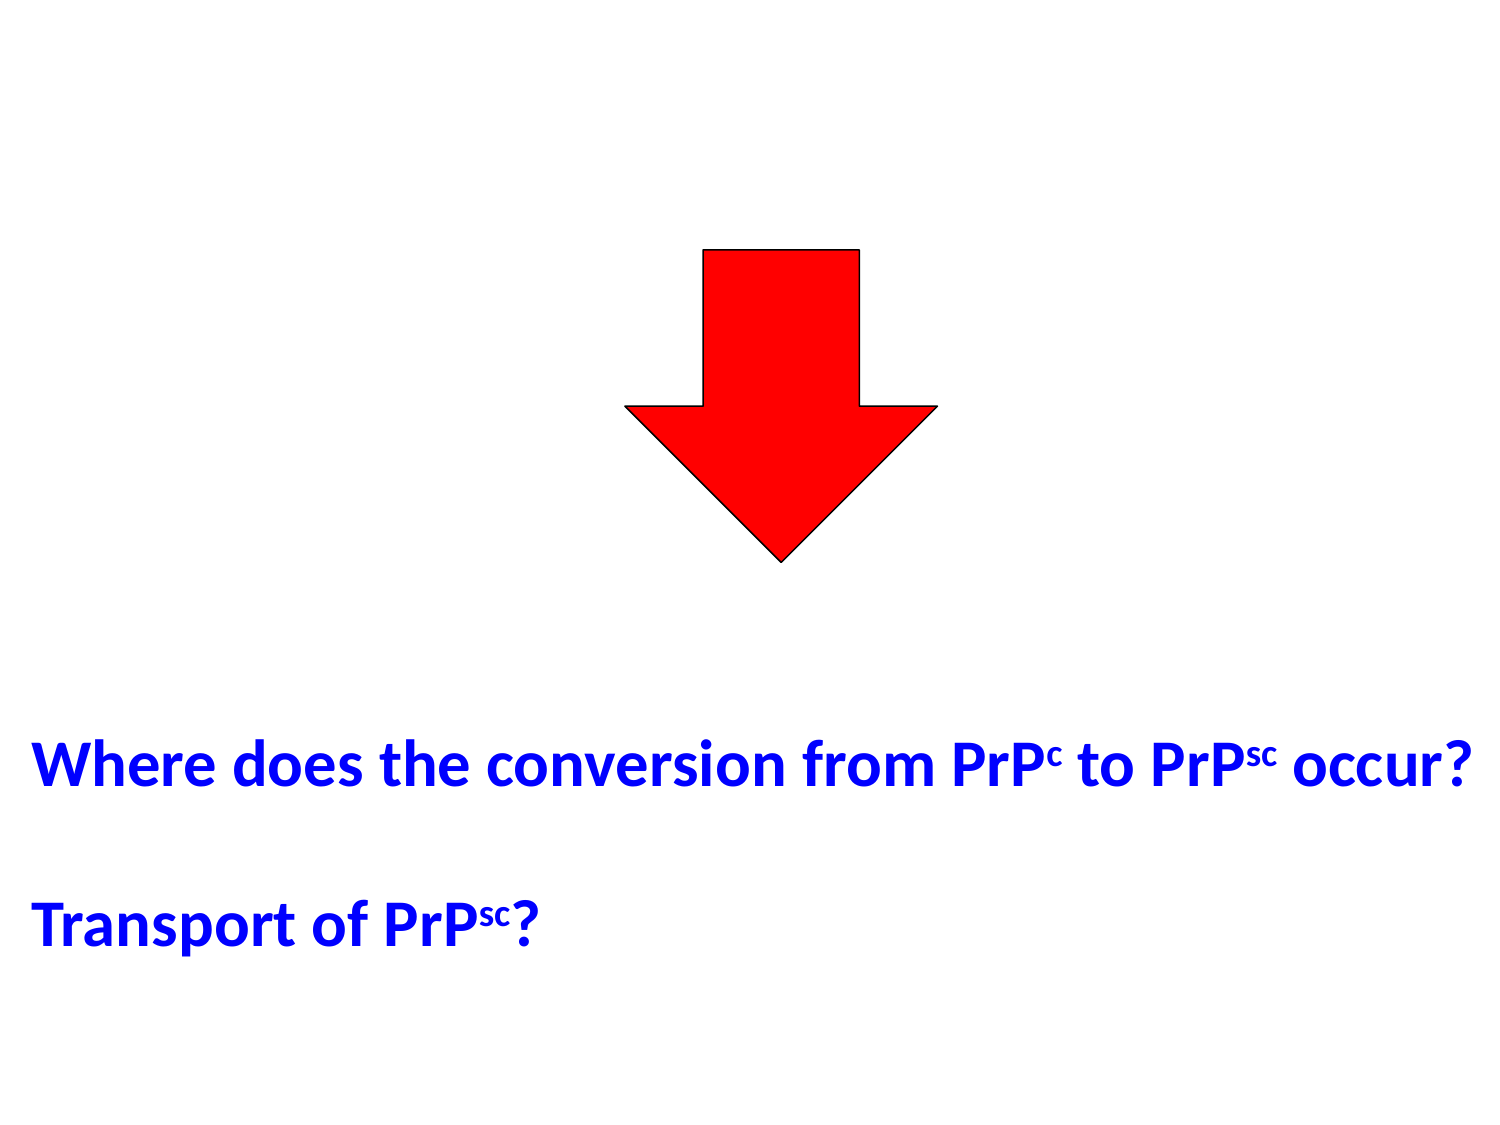

Where does the conversion from PrPc to PrPsc occur?

Transport of PrPsc?